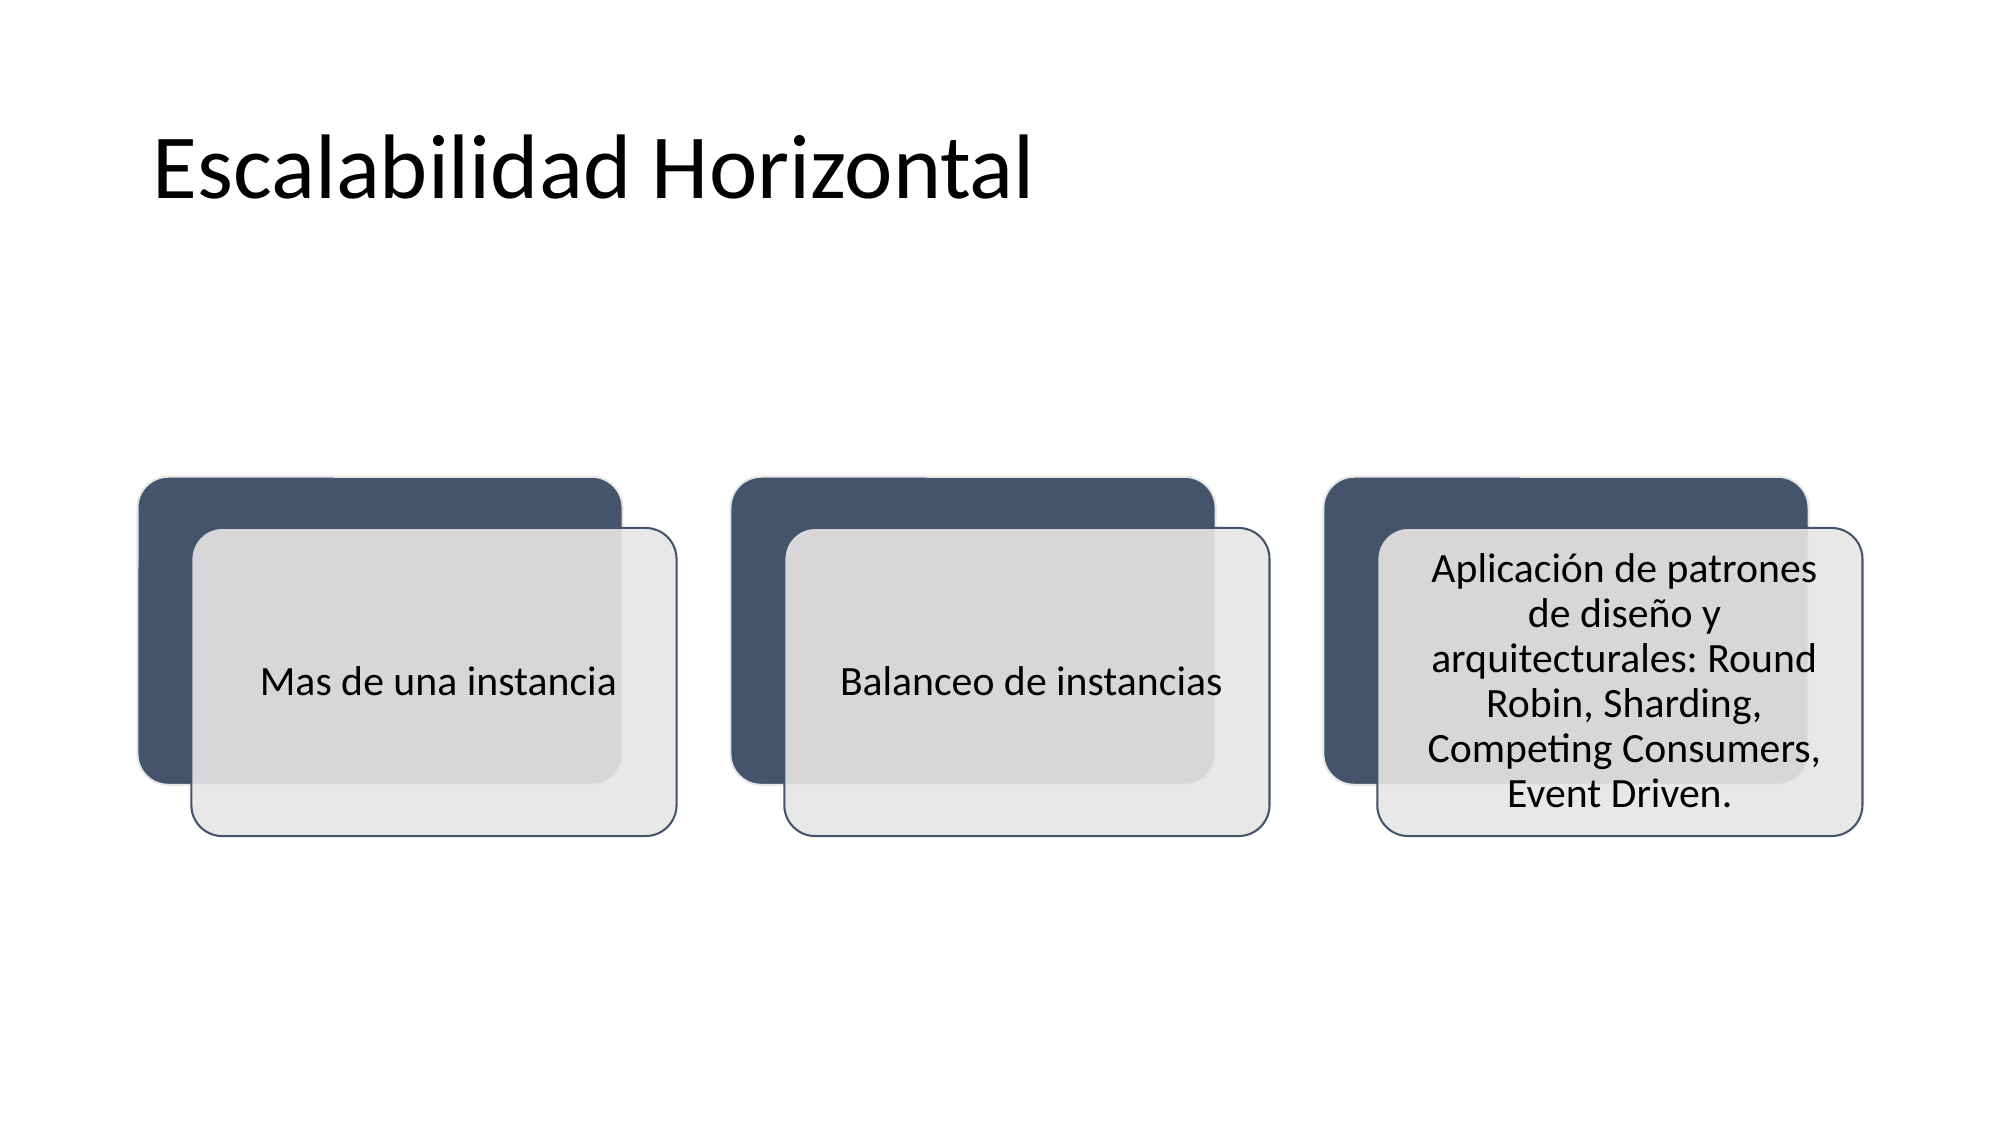

# Escalabilidad Horizontal
Mas de una instancia
Balanceo de instancias
Aplicación de patrones de diseño y arquitecturales: Round Robin, Sharding, Competing Consumers, Event Driven.